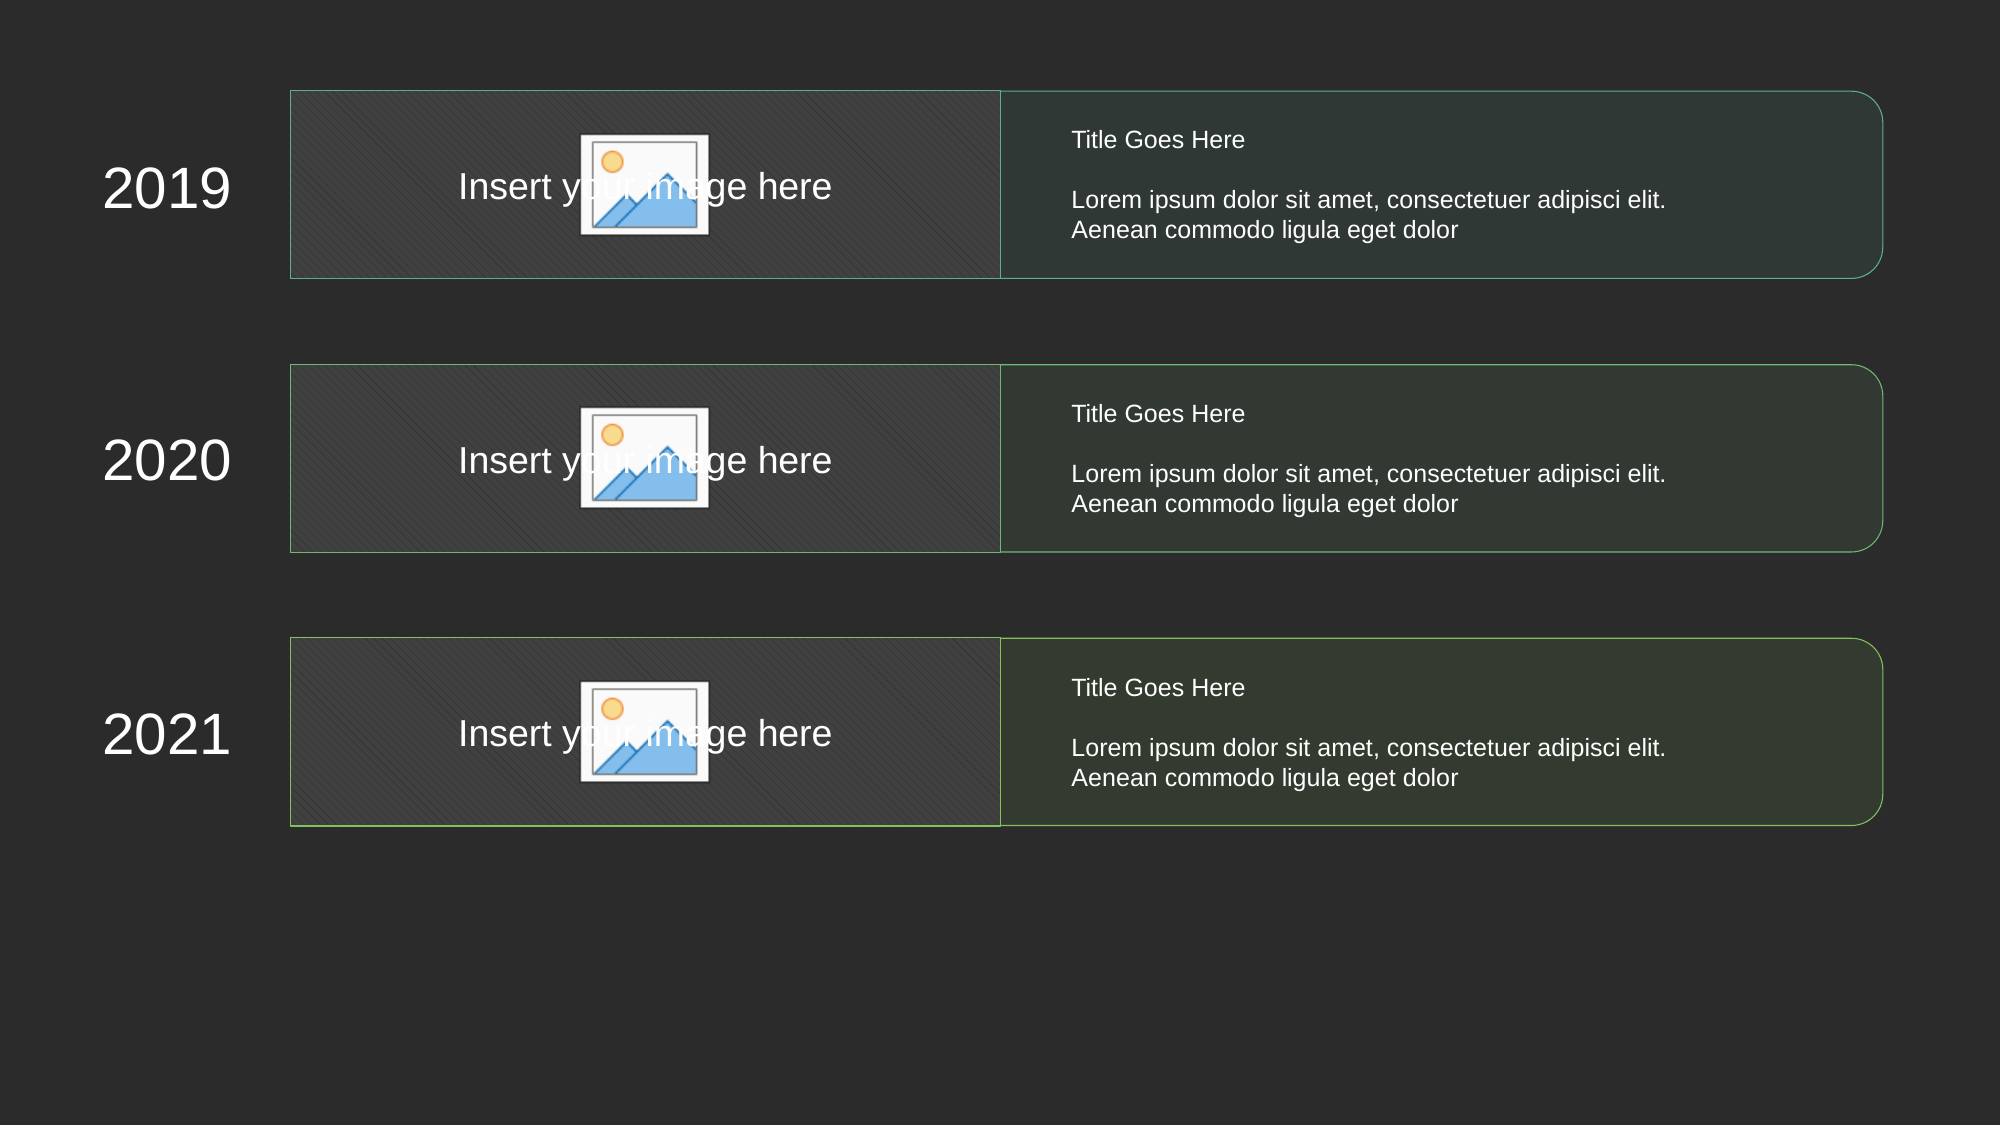

Title Goes Here

Lorem ipsum dolor sit amet, consectetuer adipisci elit. Aenean commodo ligula eget dolor
2019

Title Goes Here

Lorem ipsum dolor sit amet, consectetuer adipisci elit. Aenean commodo ligula eget dolor
2020

Title Goes Here

Lorem ipsum dolor sit amet, consectetuer adipisci elit. Aenean commodo ligula eget dolor
2021